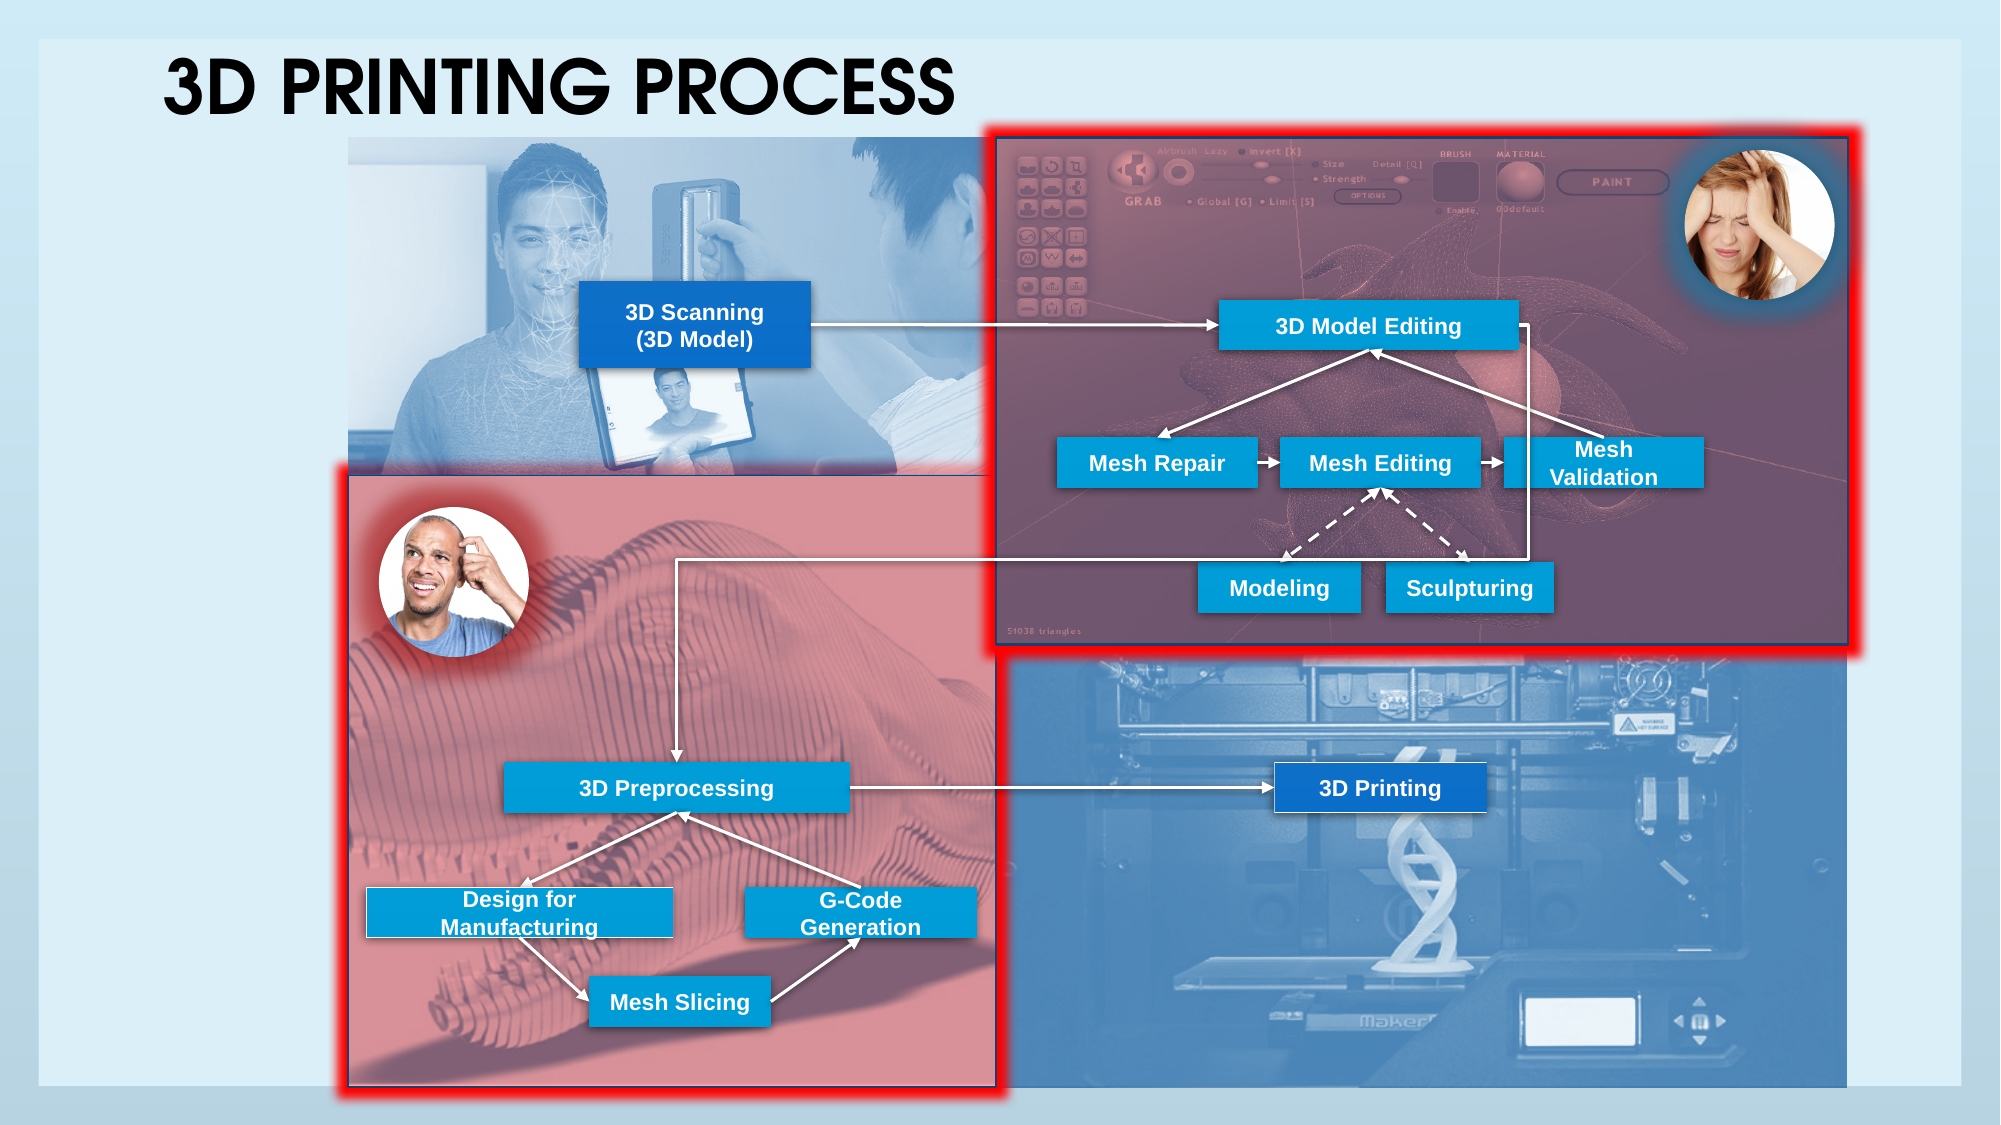

3D PRINTING Process

3D Scanning
(3D Model)
3D Model Editing
Mesh Repair
Mesh Editing
Mesh Validation

Modeling
Sculpturing
3D Preprocessing
3D Printing
Design for Manufacturing
G-Code Generation
Mesh Slicing